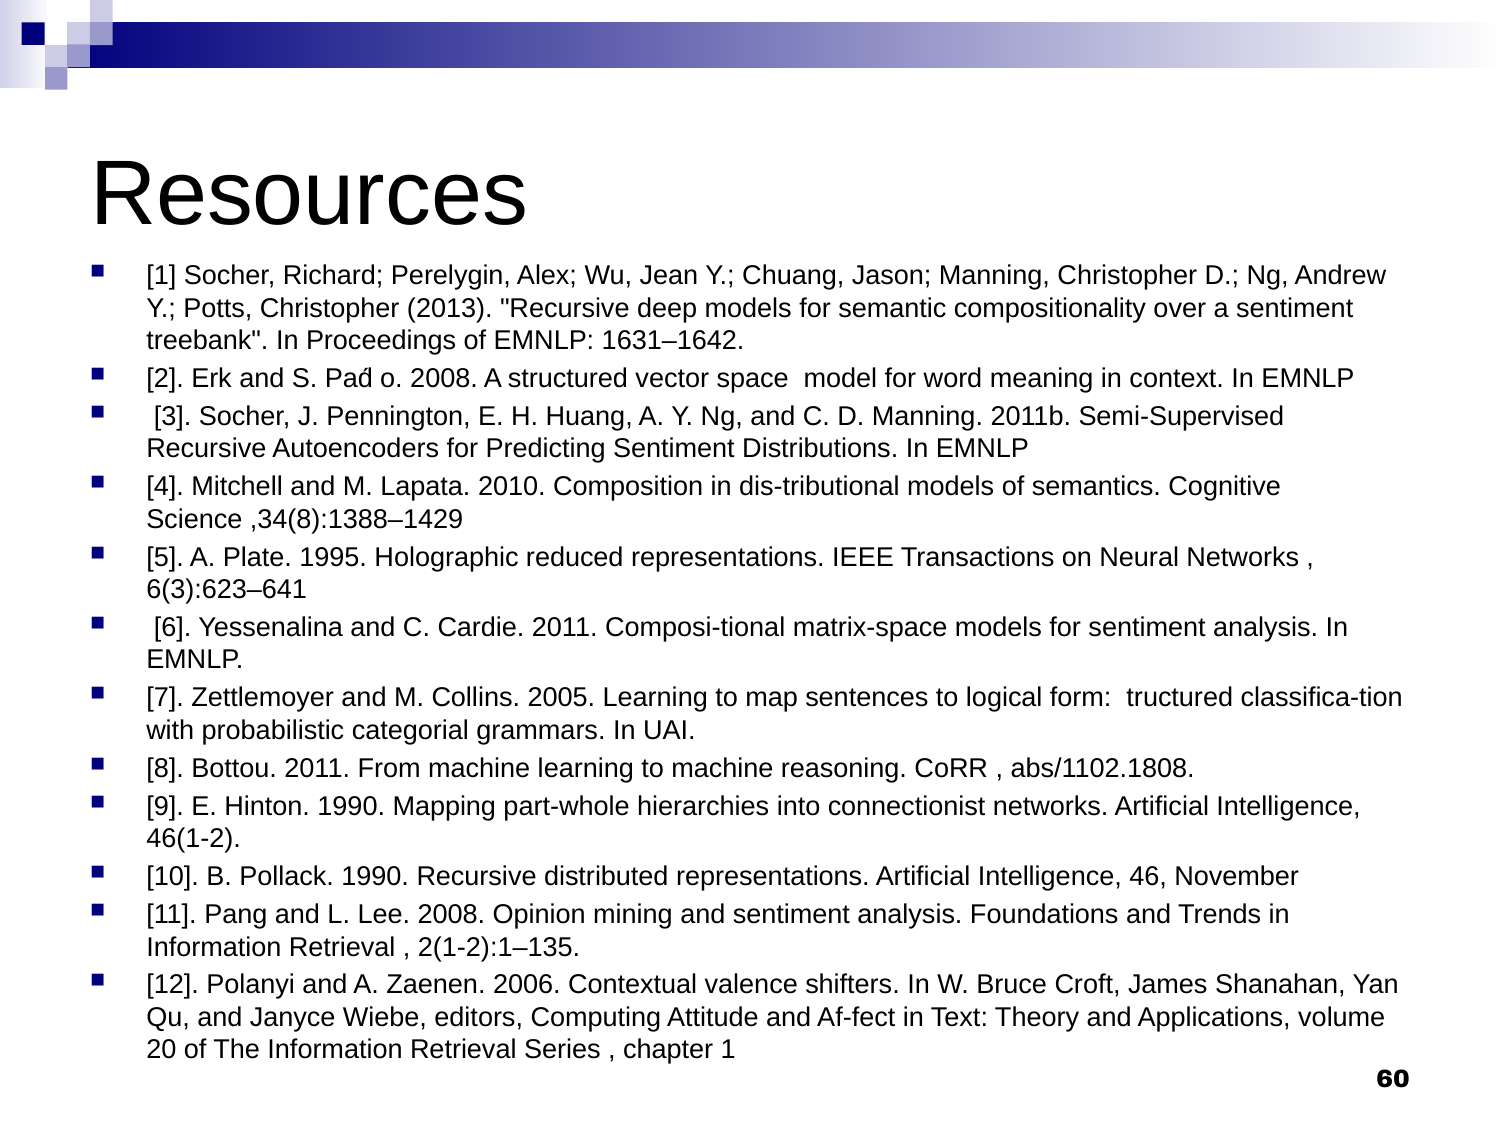

# Resources
[1] Socher, Richard; Perelygin, Alex; Wu, Jean Y.; Chuang, Jason; Manning, Christopher D.; Ng, Andrew Y.; Potts, Christopher (2013). "Recursive deep models for semantic compositionality over a sentiment treebank". In Proceedings of EMNLP: 1631–1642.
[2]. Erk and S. Pad́ o. 2008. A structured vector space  model for word meaning in context. In EMNLP
 [3]. Socher, J. Pennington, E. H. Huang, A. Y. Ng, and C. D. Manning. 2011b. Semi-Supervised Recursive Autoencoders for Predicting Sentiment Distributions. In EMNLP
[4]. Mitchell and M. Lapata. 2010. Composition in dis-tributional models of semantics. Cognitive Science ,34(8):1388–1429
[5]. A. Plate. 1995. Holographic reduced representations. IEEE Transactions on Neural Networks , 6(3):623–641
 [6]. Yessenalina and C. Cardie. 2011. Composi-tional matrix-space models for sentiment analysis. In EMNLP.
[7]. Zettlemoyer and M. Collins. 2005. Learning to map sentences to logical form:  tructured classifica-tion with probabilistic categorial grammars. In UAI.
[8]. Bottou. 2011. From machine learning to machine reasoning. CoRR , abs/1102.1808.
[9]. E. Hinton. 1990. Mapping part-whole hierarchies into connectionist networks. Artificial Intelligence, 46(1-2).
[10]. B. Pollack. 1990. Recursive distributed representations. Artificial Intelligence, 46, November
[11]. Pang and L. Lee. 2008. Opinion mining and sentiment analysis. Foundations and Trends in Information Retrieval , 2(1-2):1–135.
[12]. Polanyi and A. Zaenen. 2006. Contextual valence shifters. In W. Bruce Croft, James Shanahan, Yan Qu, and Janyce Wiebe, editors, Computing Attitude and Af-fect in Text: Theory and Applications, volume 20 of The Information Retrieval Series , chapter 1

60